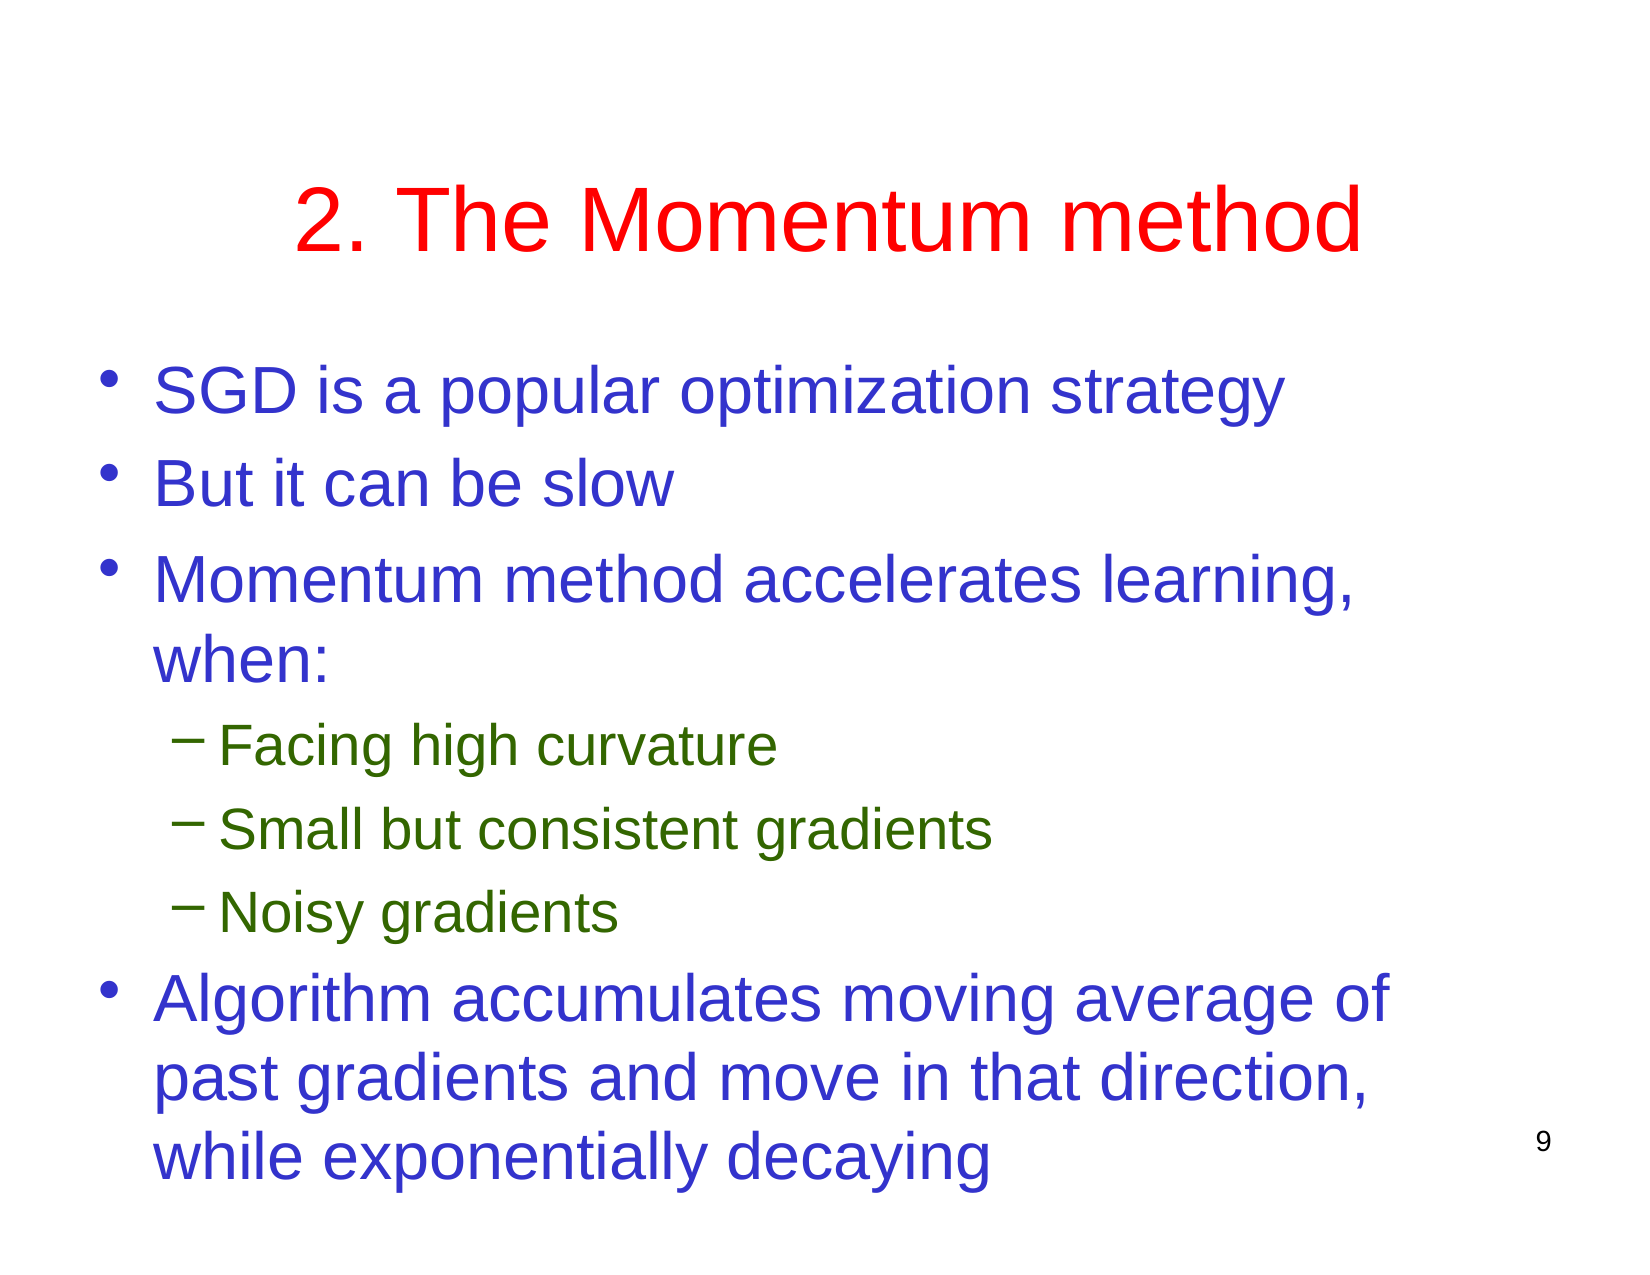

# 2. The Momentum method
SGD is a popular optimization strategy
But it can be slow
Momentum method accelerates learning, when:
Facing high curvature
Small but consistent gradients
Noisy gradients
Algorithm accumulates moving average of past gradients and move in that direction, while exponentially decaying
9